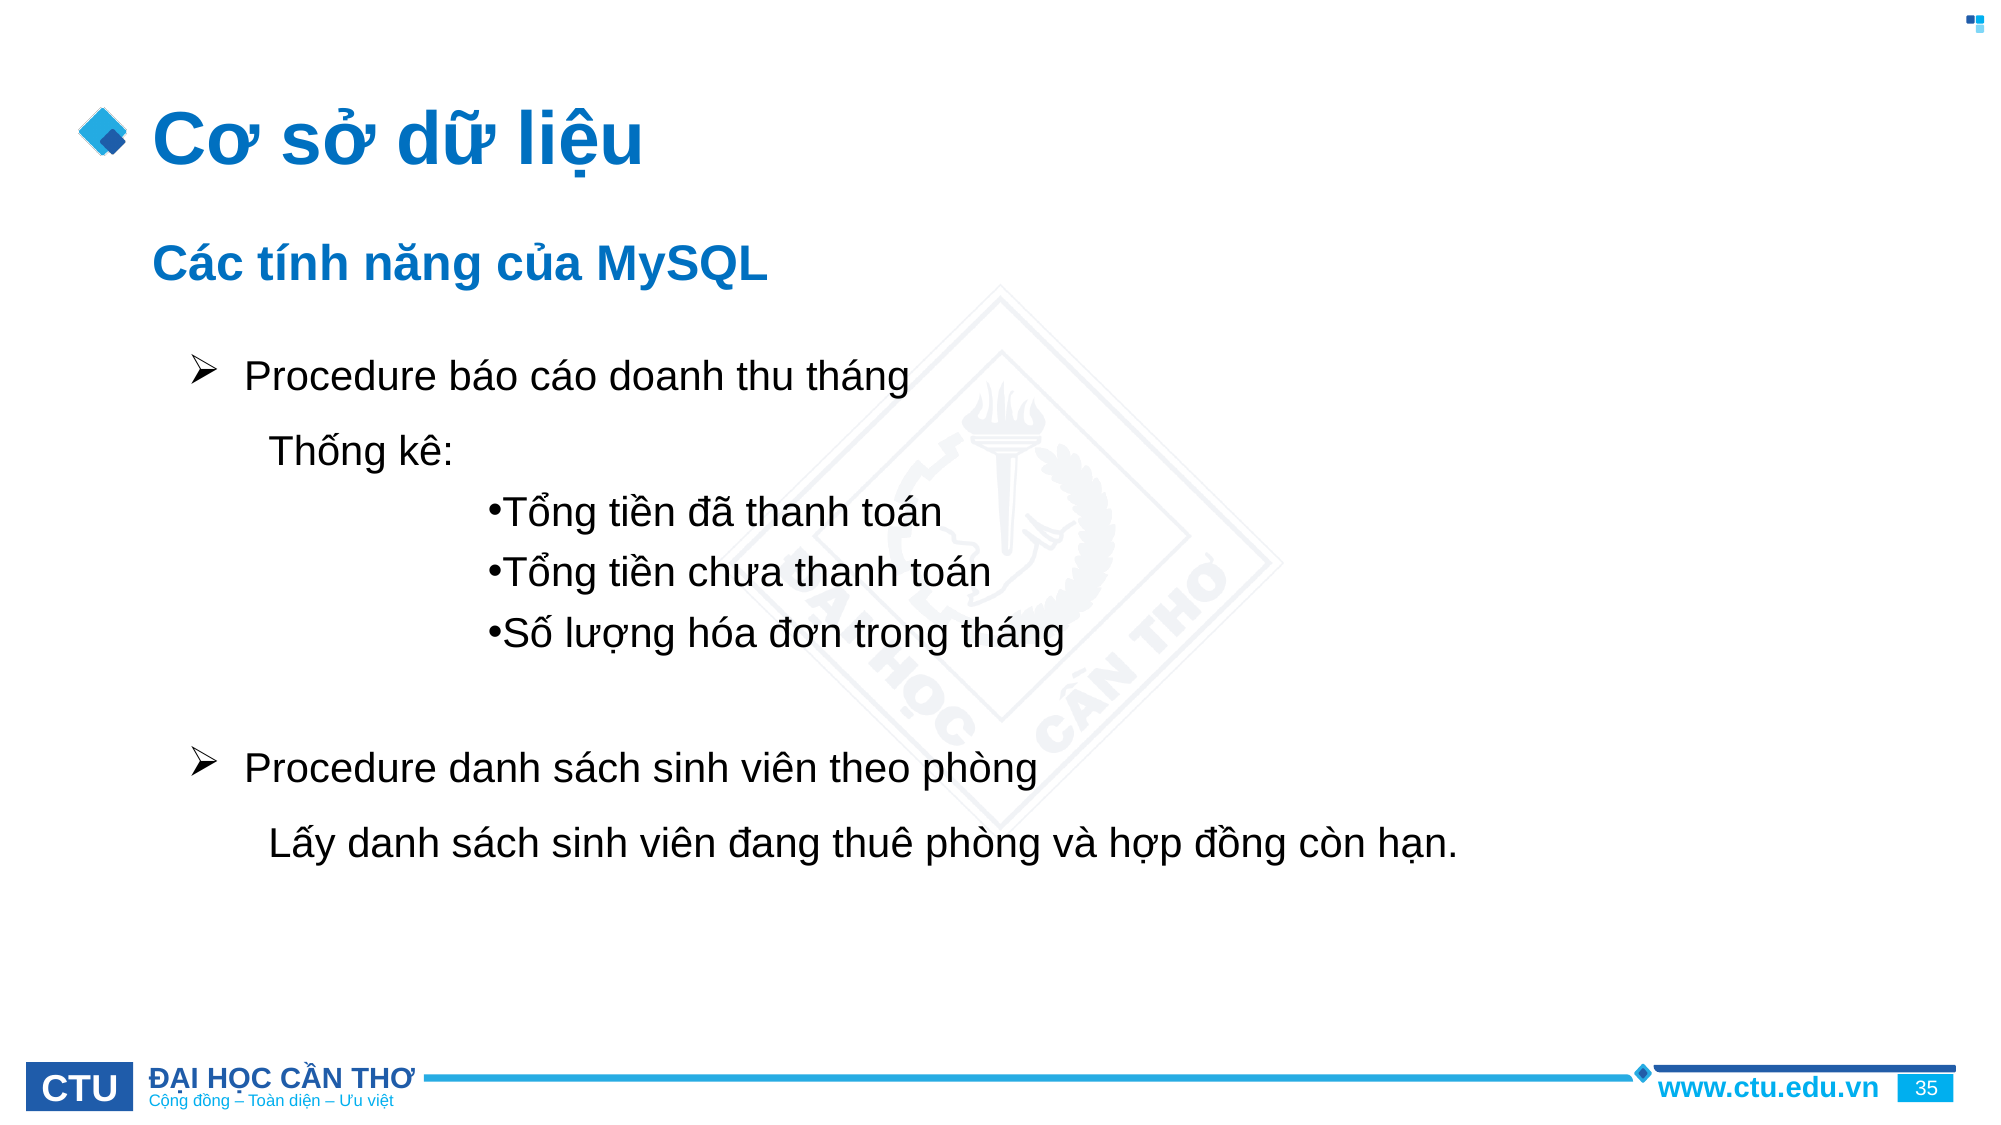

# Cơ sở dữ liệu
Các tính năng của MySQL
Procedure báo cáo doanh thu tháng
       Thống kê:
Tổng tiền đã thanh toán
Tổng tiền chưa thanh toán
Số lượng hóa đơn trong tháng

Procedure danh sách sinh viên theo phòng
       Lấy danh sách sinh viên đang thuê phòng và hợp đồng còn hạn.